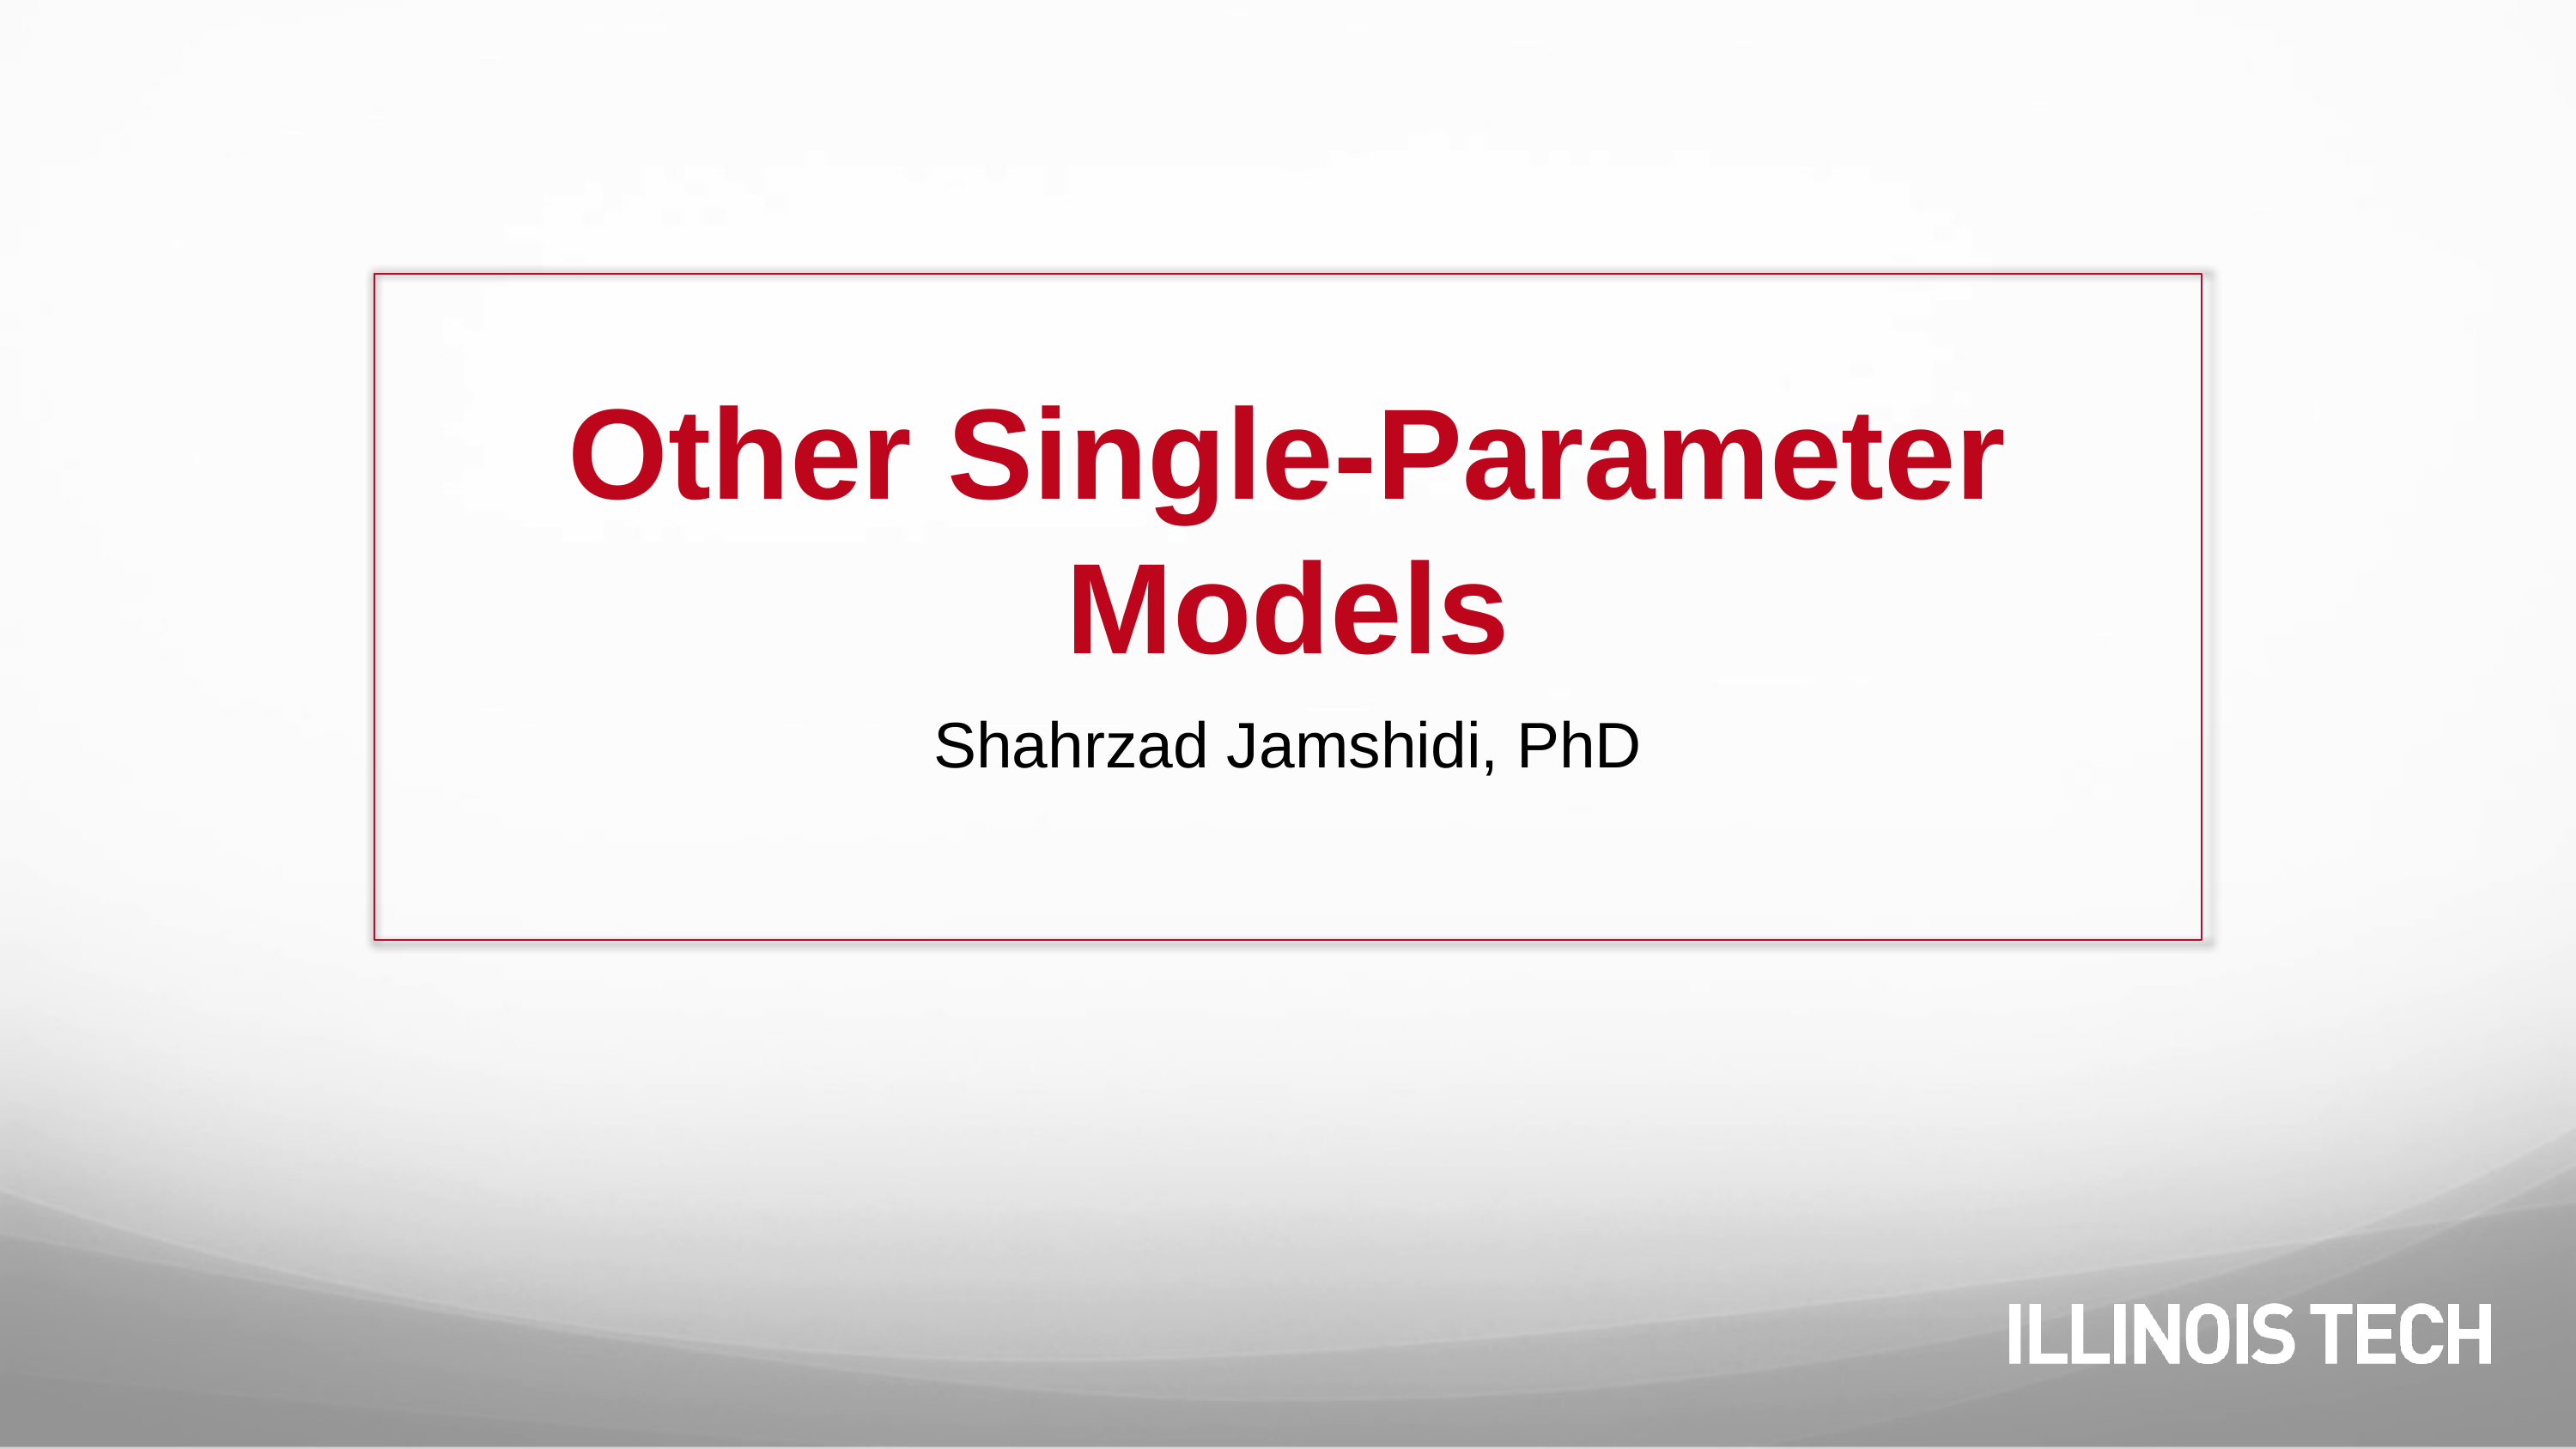

# Other Single-Parameter Models
Shahrzad Jamshidi, PhD